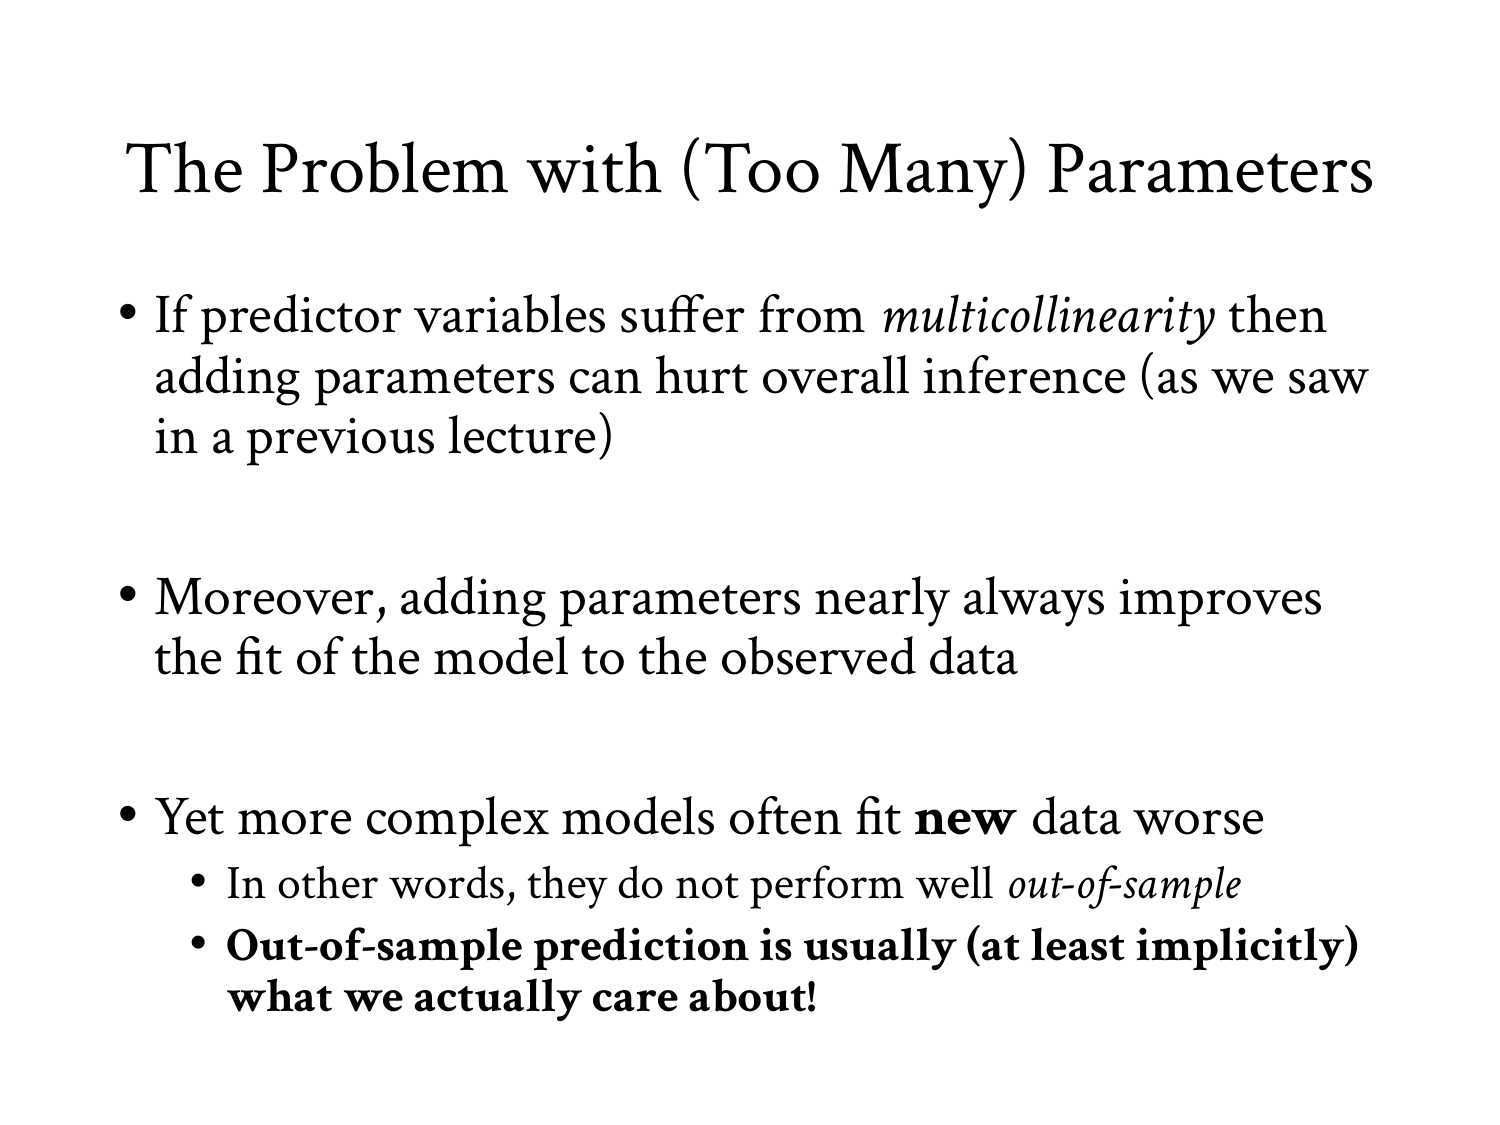

# The Problem with (Too Many) Parameters
If predictor variables suffer from multicollinearity then adding parameters can hurt overall inference (as we saw in a previous lecture)

Moreover, adding parameters nearly always improves the fit of the model to the observed data

Yet more complex models often fit new data worse
In other words, they do not perform well out-of-sample
Out-of-sample prediction is usually (at least implicitly) what we actually care about!